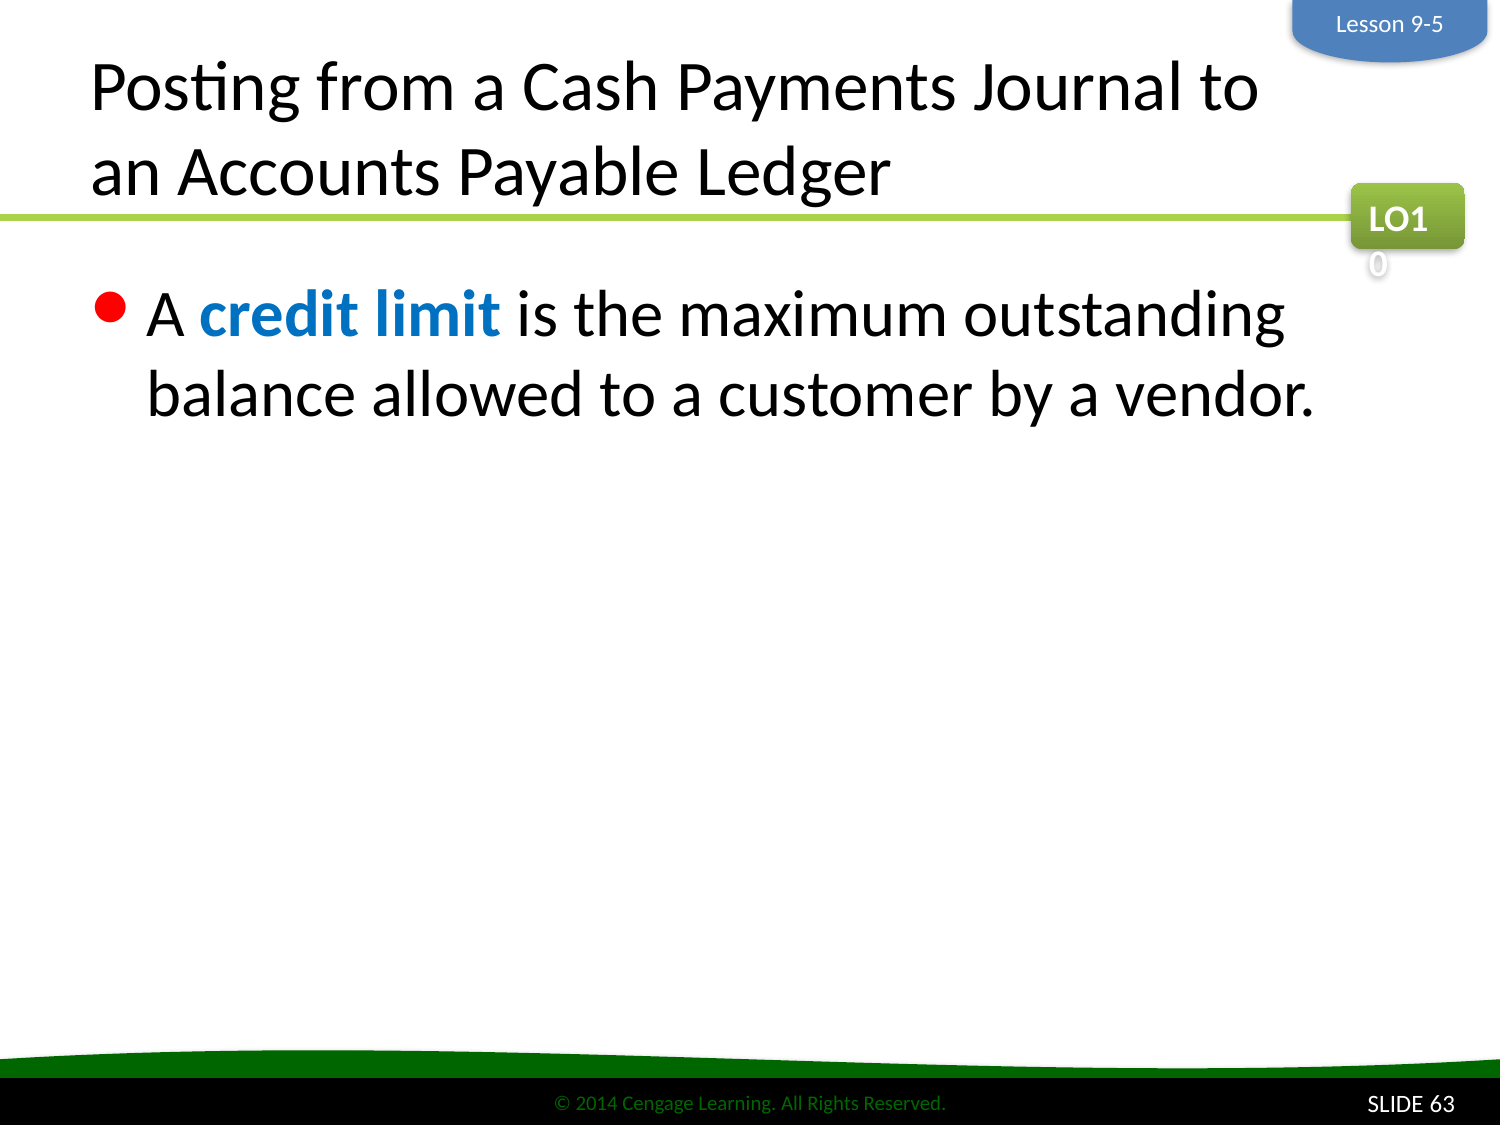

Lesson 9-5

# Posting from a Cash Payments Journal to an Accounts Payable Ledger
LO10
A credit limit is the maximum outstanding balance allowed to a customer by a vendor.
SLIDE 63